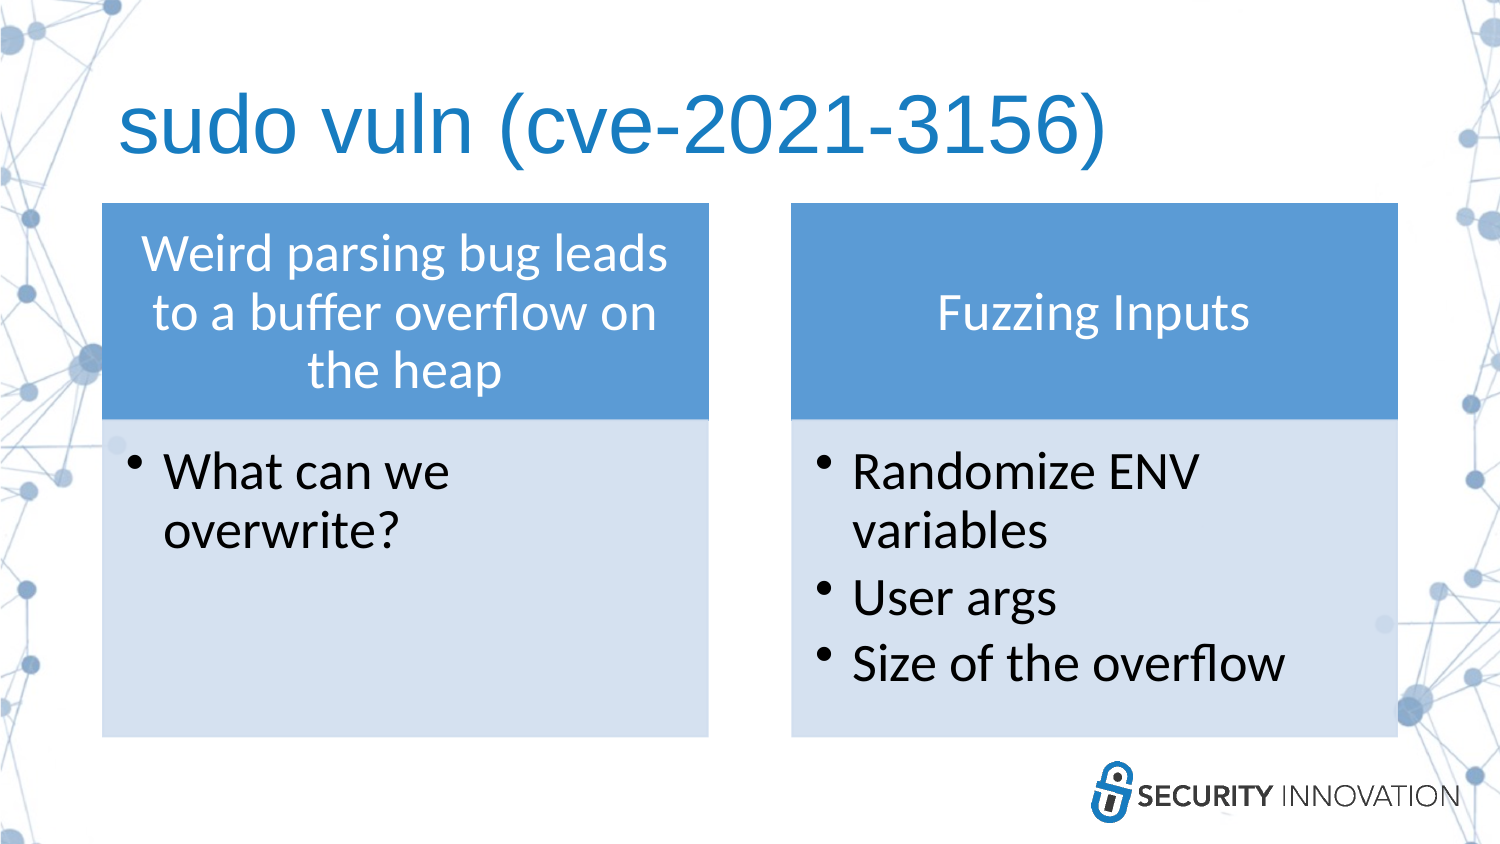

# sudo vuln (cve-2021-3156)
Weird parsing bug leads to a buffer overflow on the heap
What can we overwrite?
Fuzzing Inputs
Randomize ENV variables
User args
Size of the overflow